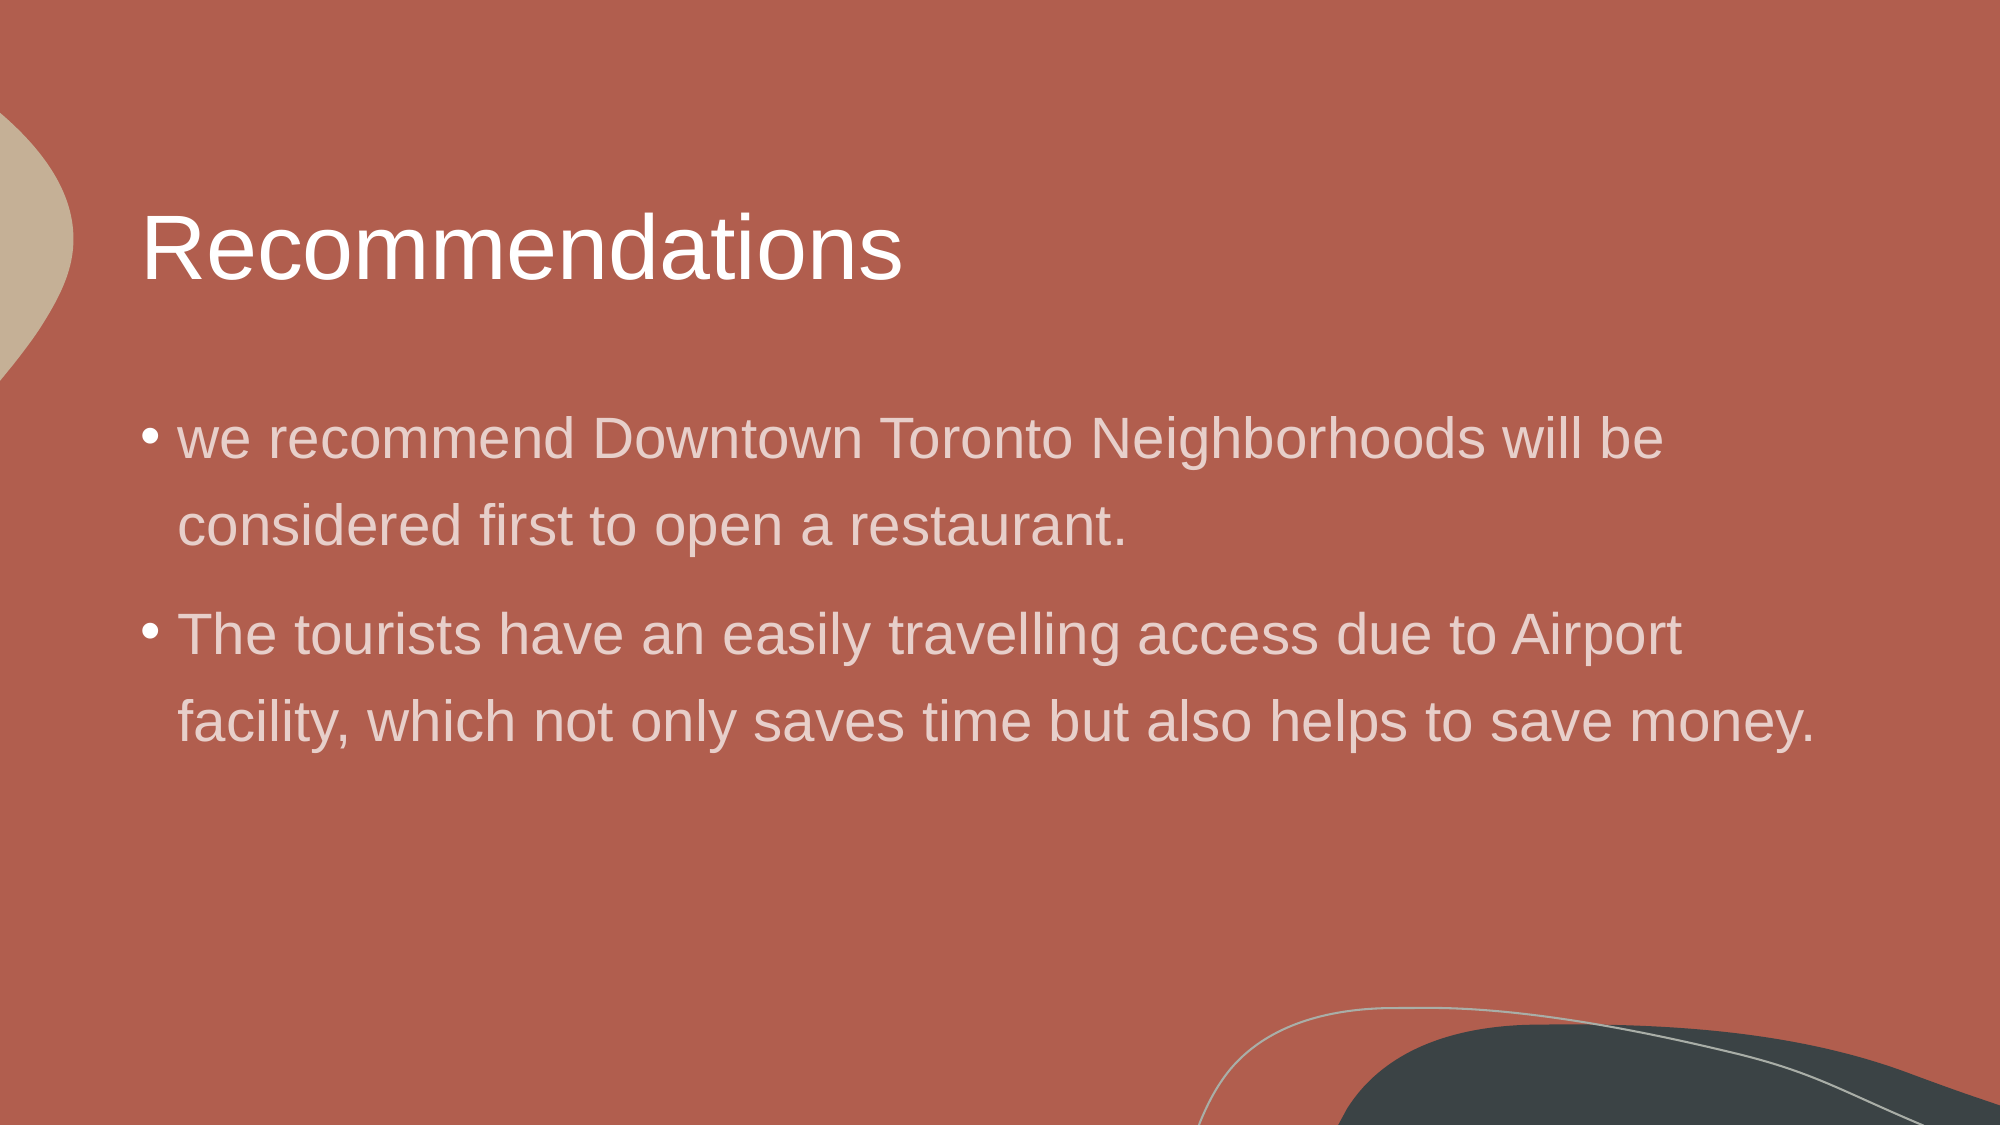

# Recommendations
we recommend Downtown Toronto Neighborhoods will be considered first to open a restaurant.
The tourists have an easily travelling access due to Airport facility, which not only saves time but also helps to save money.